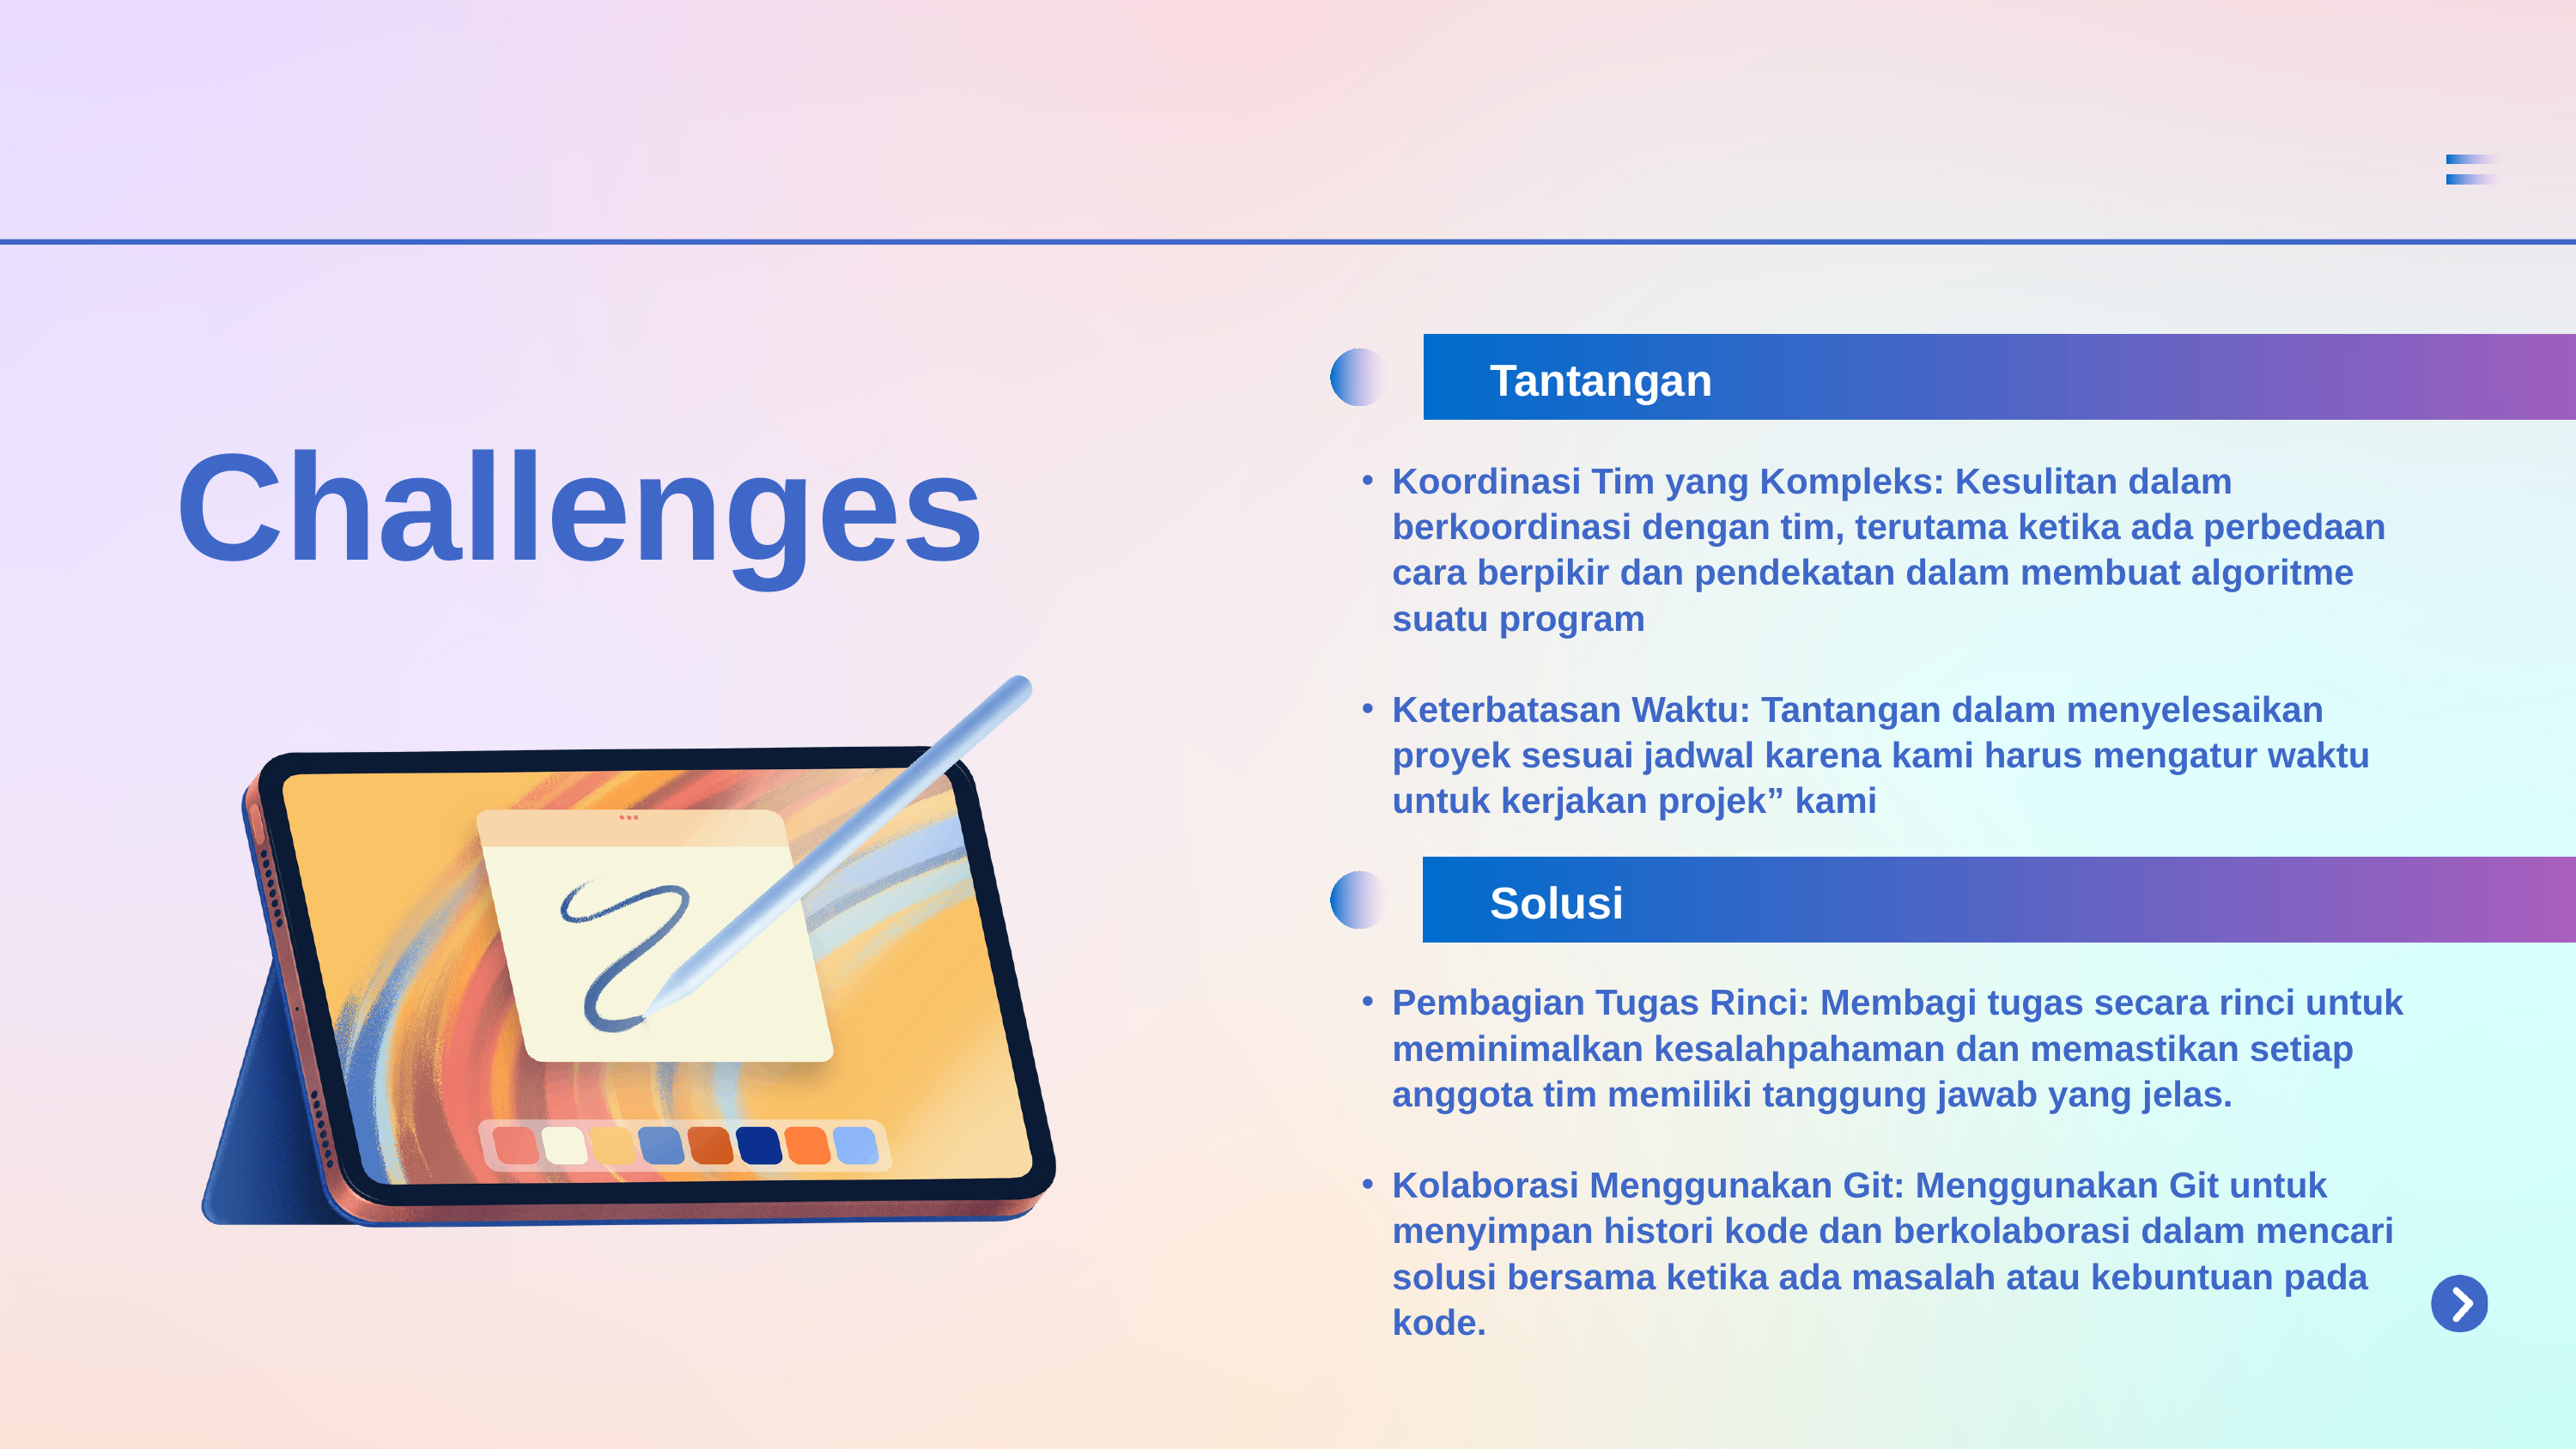

Tantangan
Challenges
Koordinasi Tim yang Kompleks: Kesulitan dalam berkoordinasi dengan tim, terutama ketika ada perbedaan cara berpikir dan pendekatan dalam membuat algoritme suatu program

Keterbatasan Waktu: Tantangan dalam menyelesaikan proyek sesuai jadwal karena kami harus mengatur waktu untuk kerjakan projek” kami

Solusi
Pembagian Tugas Rinci: Membagi tugas secara rinci untuk meminimalkan kesalahpahaman dan memastikan setiap anggota tim memiliki tanggung jawab yang jelas.

Kolaborasi Menggunakan Git: Menggunakan Git untuk menyimpan histori kode dan berkolaborasi dalam mencari solusi bersama ketika ada masalah atau kebuntuan pada kode.